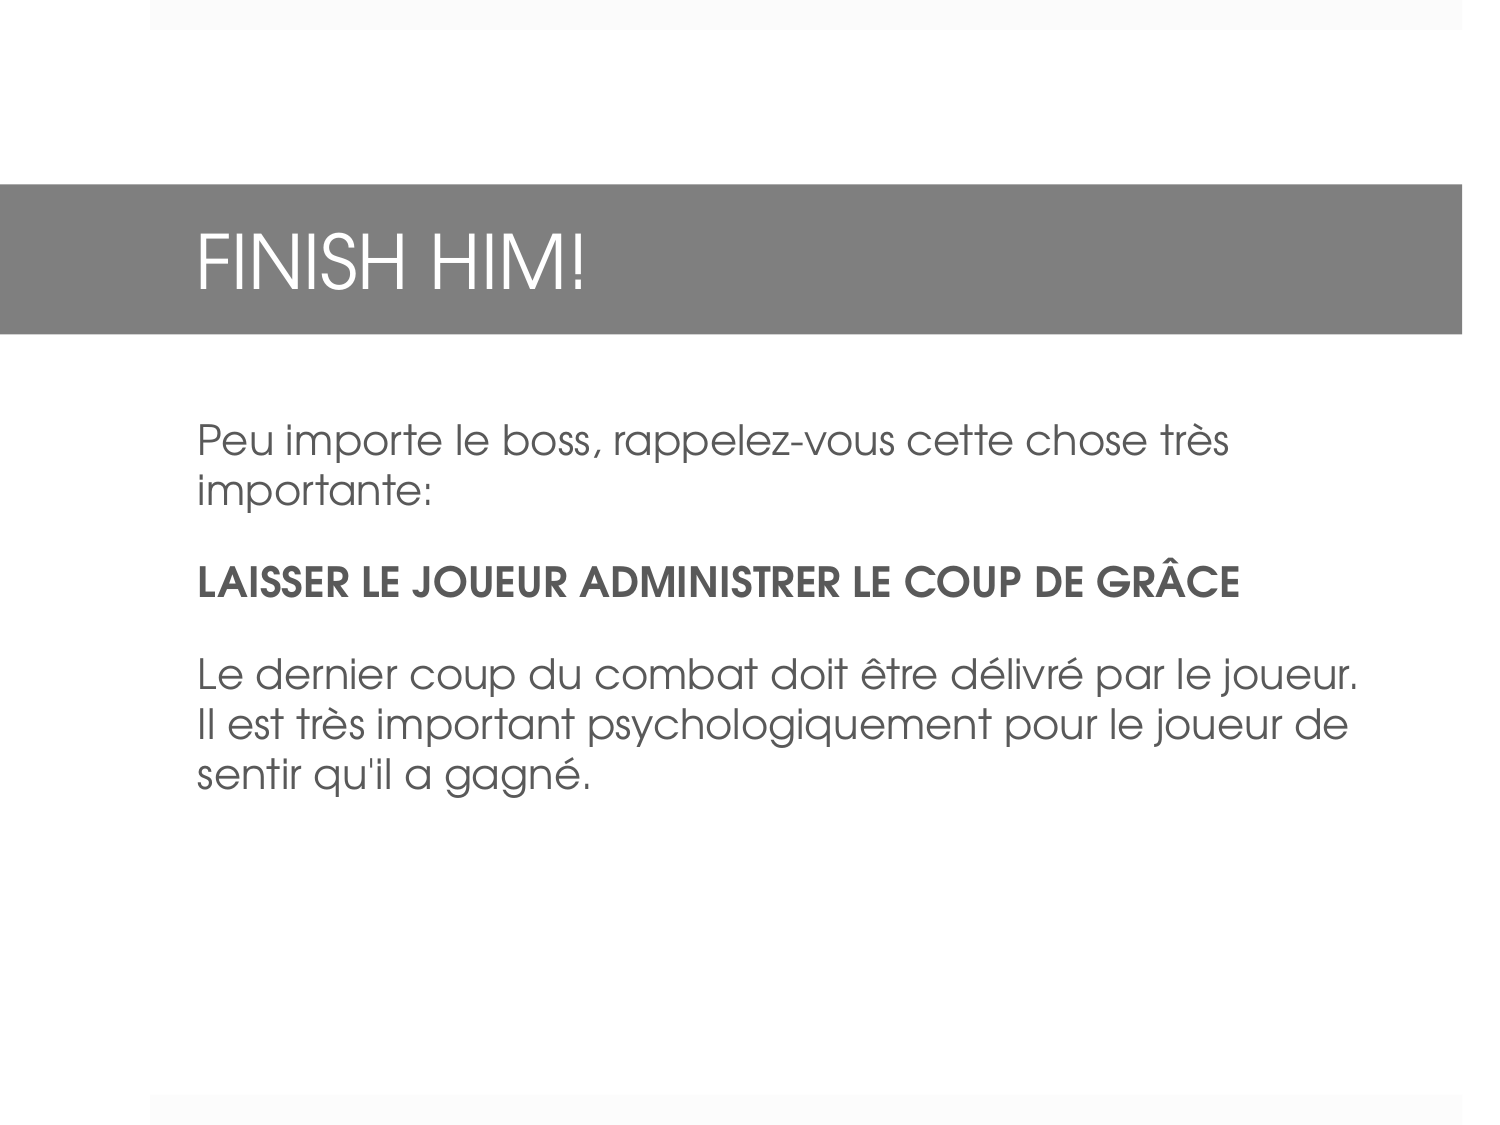

# FINISH HIM!
Peu importe le boss, rappelez-vous cette chose très importante:
LAISSER LE JOUEUR ADMINISTRER LE COUP DE GRÂCE
Le dernier coup du combat doit être délivré par le joueur. Il est très important psychologiquement pour le joueur de sentir qu'il a gagné.